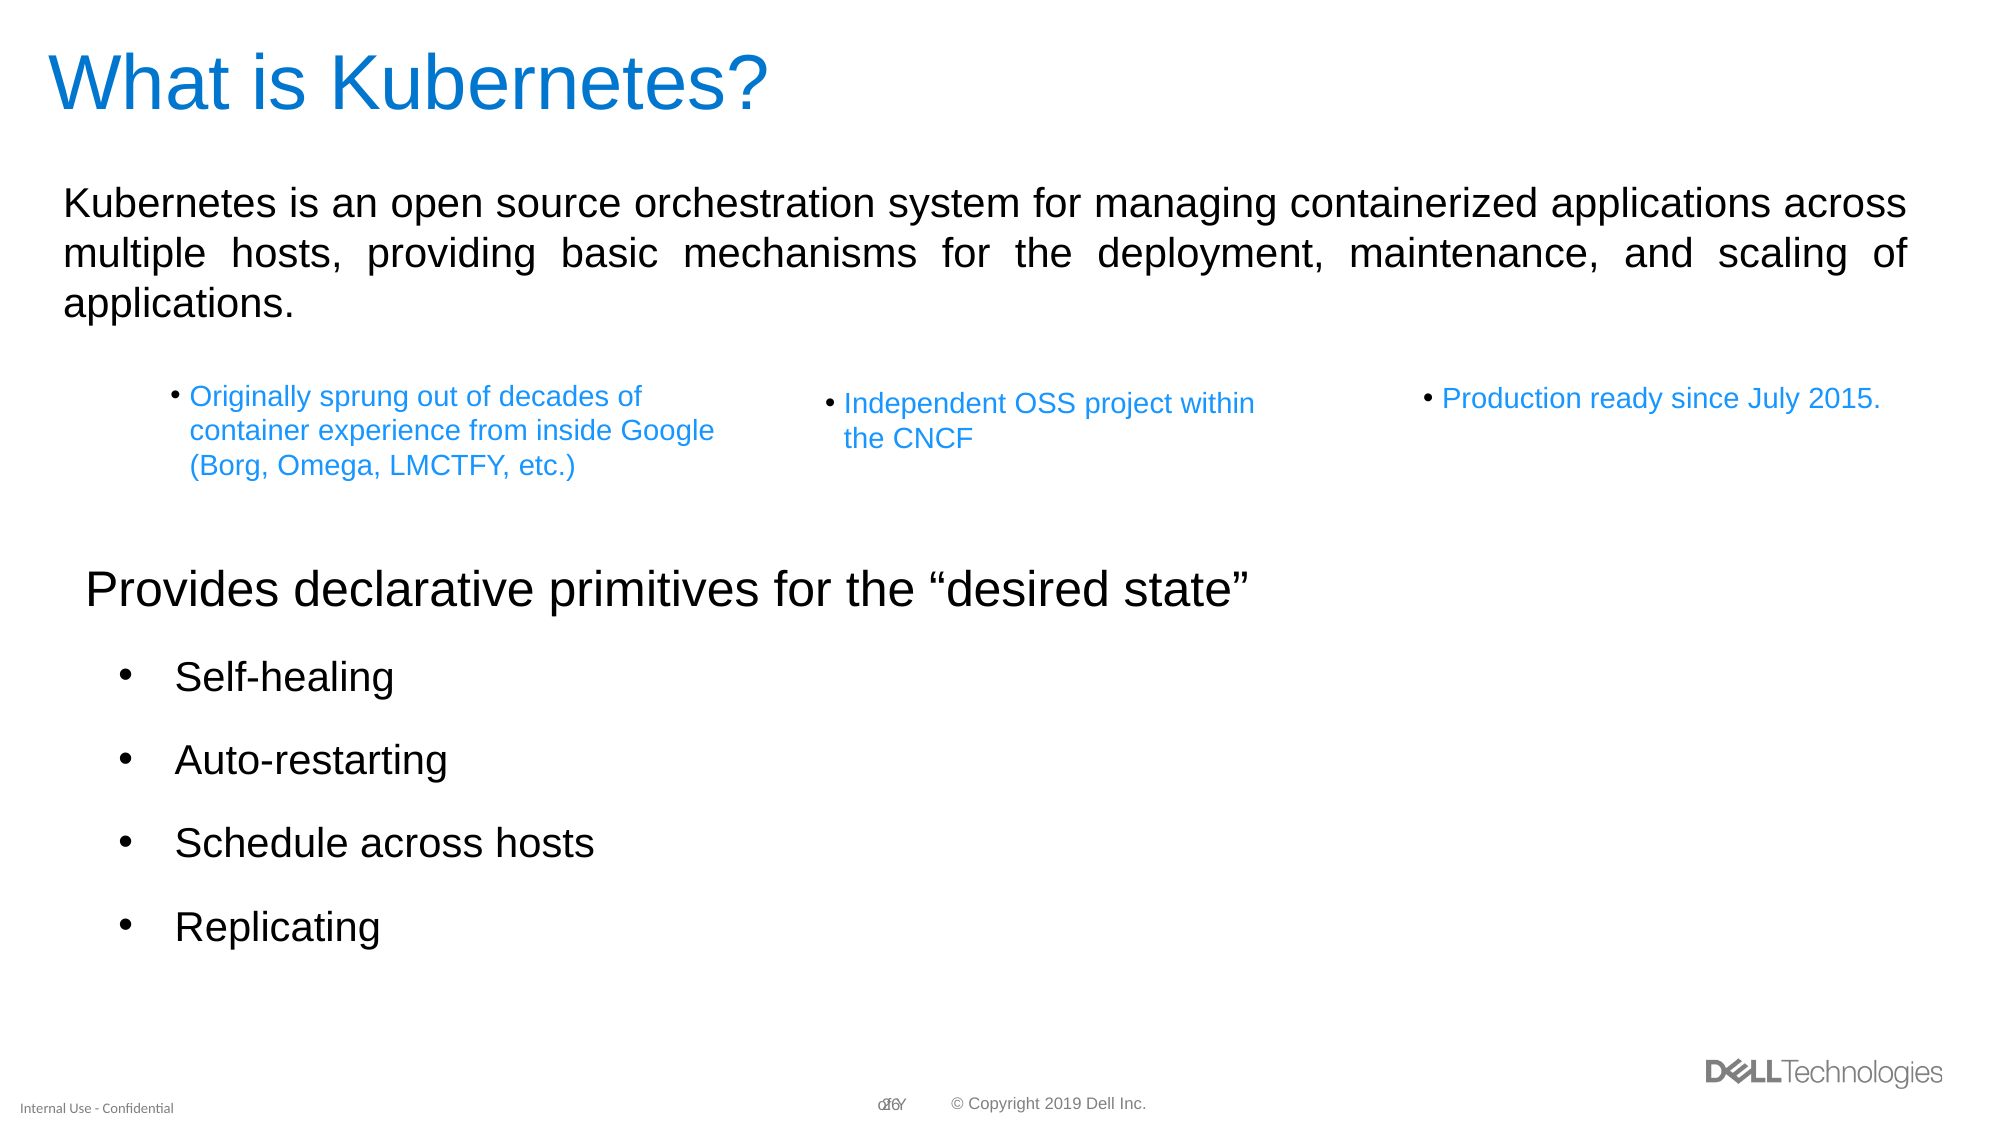

# What is Kubernetes?
Kubernetes is an open source orchestration system for managing containerized applications across multiple hosts, providing basic mechanisms for the deployment, maintenance, and scaling of applications.
Originally sprung out of decades of container experience from inside Google (Borg, Omega, LMCTFY, etc.)
Production ready since July 2015.
Independent OSS project within the CNCF

It Provides declarative primitives for the “desired state”
Self-healing
Auto-restarting
Schedule across hosts
Replicating